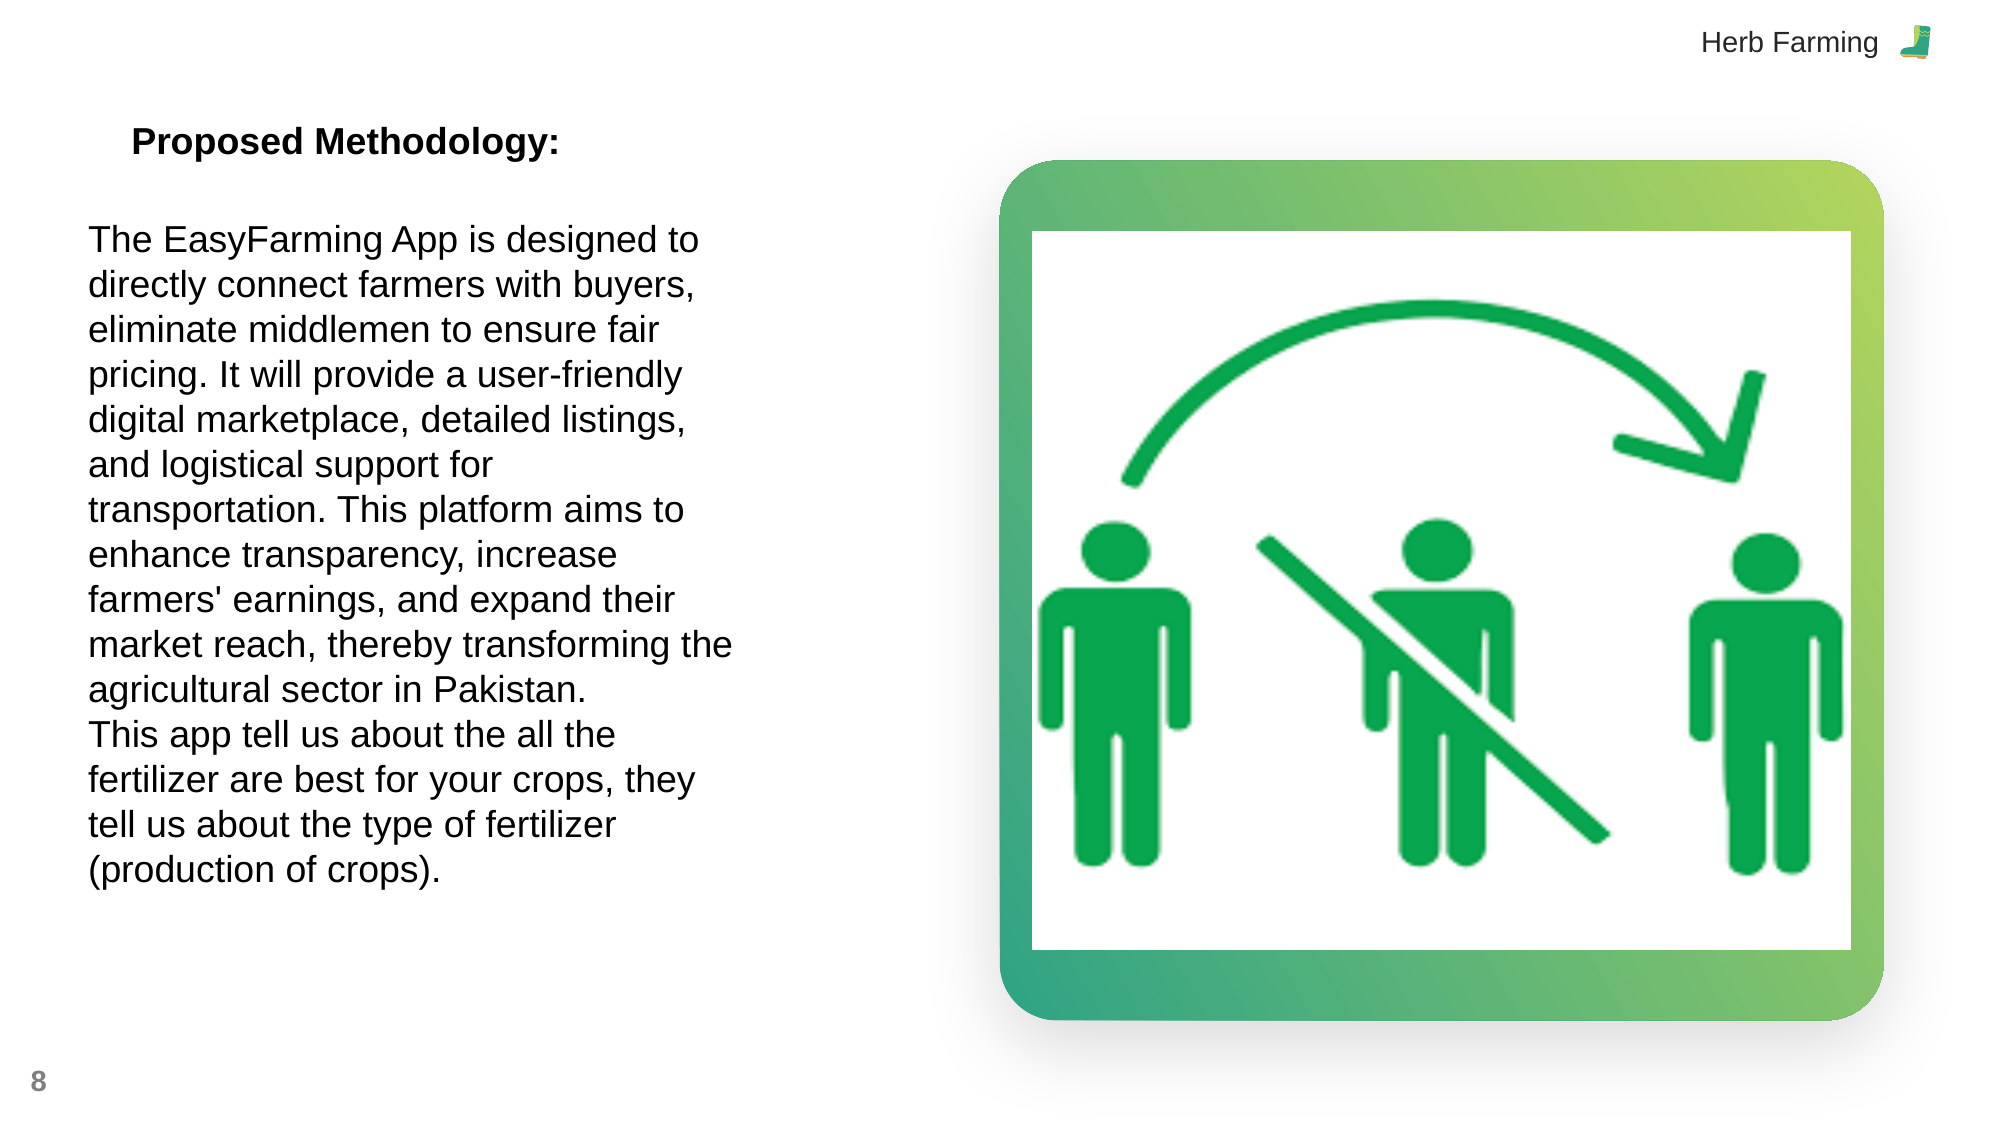

Proposed Methodology:

The EasyFarming App is designed to directly connect farmers with buyers, eliminate middlemen to ensure fair pricing. It will provide a user-friendly digital marketplace, detailed listings, and logistical support for transportation. This platform aims to enhance transparency, increase farmers' earnings, and expand their market reach, thereby transforming the agricultural sector in Pakistan.
This app tell us about the all the fertilizer are best for your crops, they tell us about the type of fertilizer (production of crops).

### Chart

| Category |
|---|